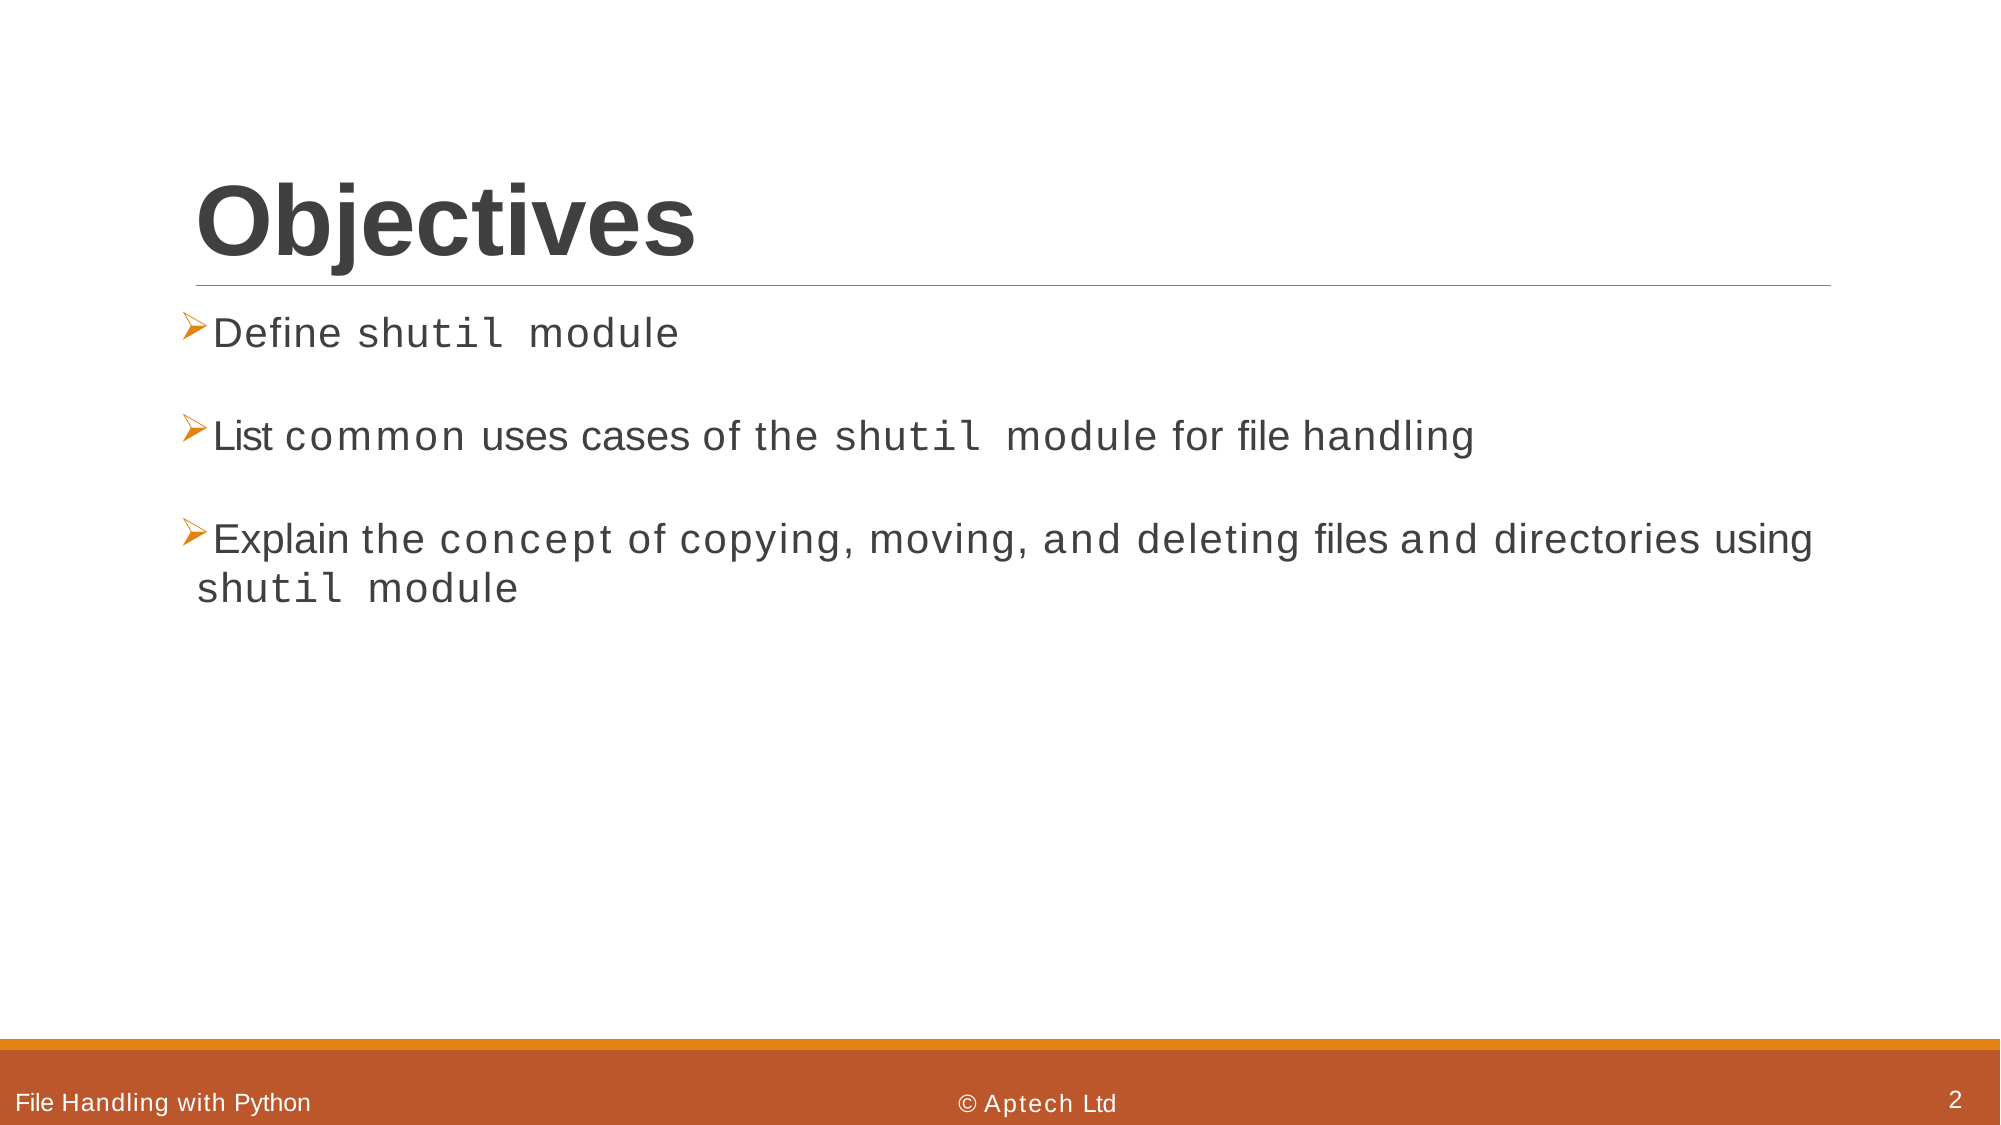

# Objectives
Define shutil module

List common uses cases of the shutil module for file handling

Explain the concept of copying, moving, and deleting files and directories using
shutil module
2
File Handling with Python
© Aptech Ltd